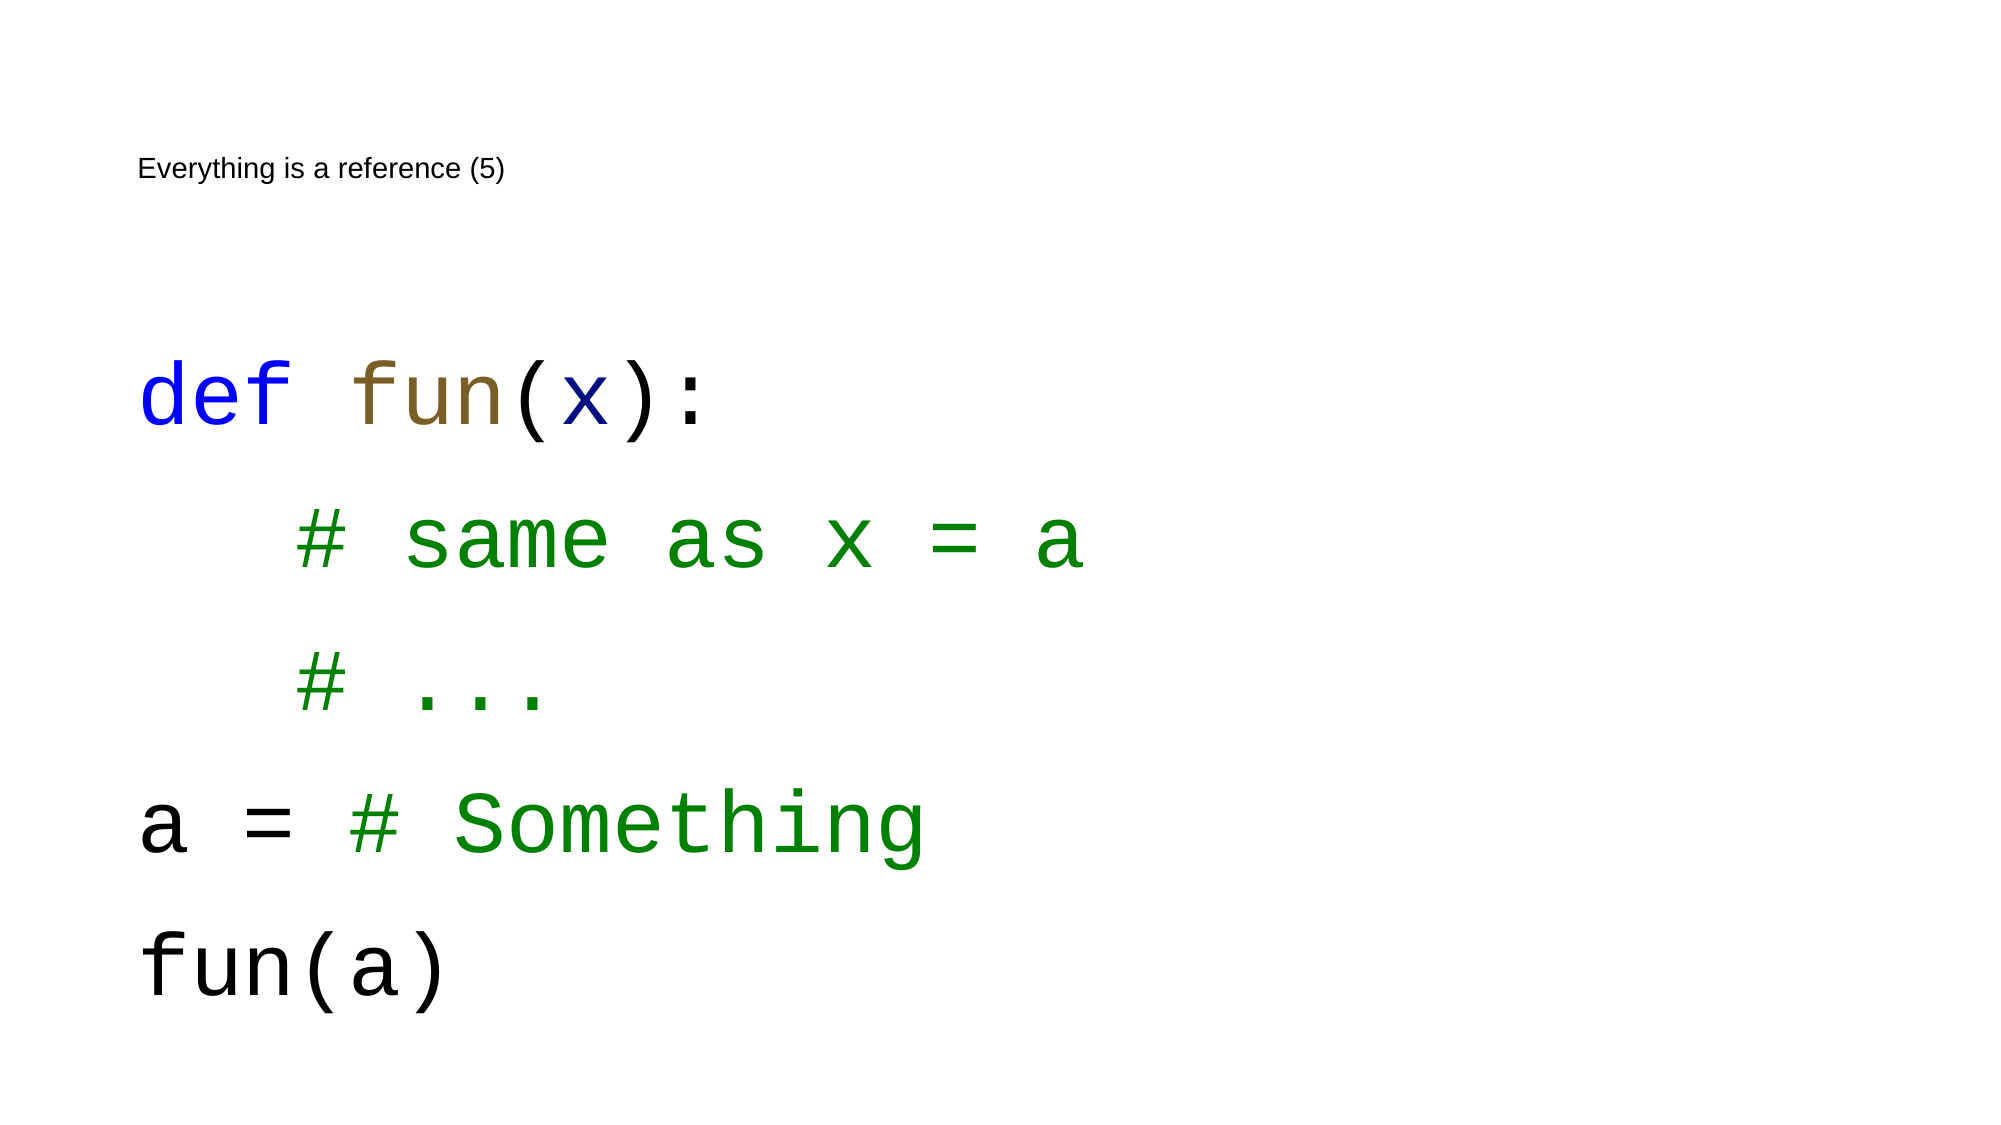

# Everything is a reference (5)
def fun(x):
   # same as x = a
   # ...
a = # Something
fun(a)